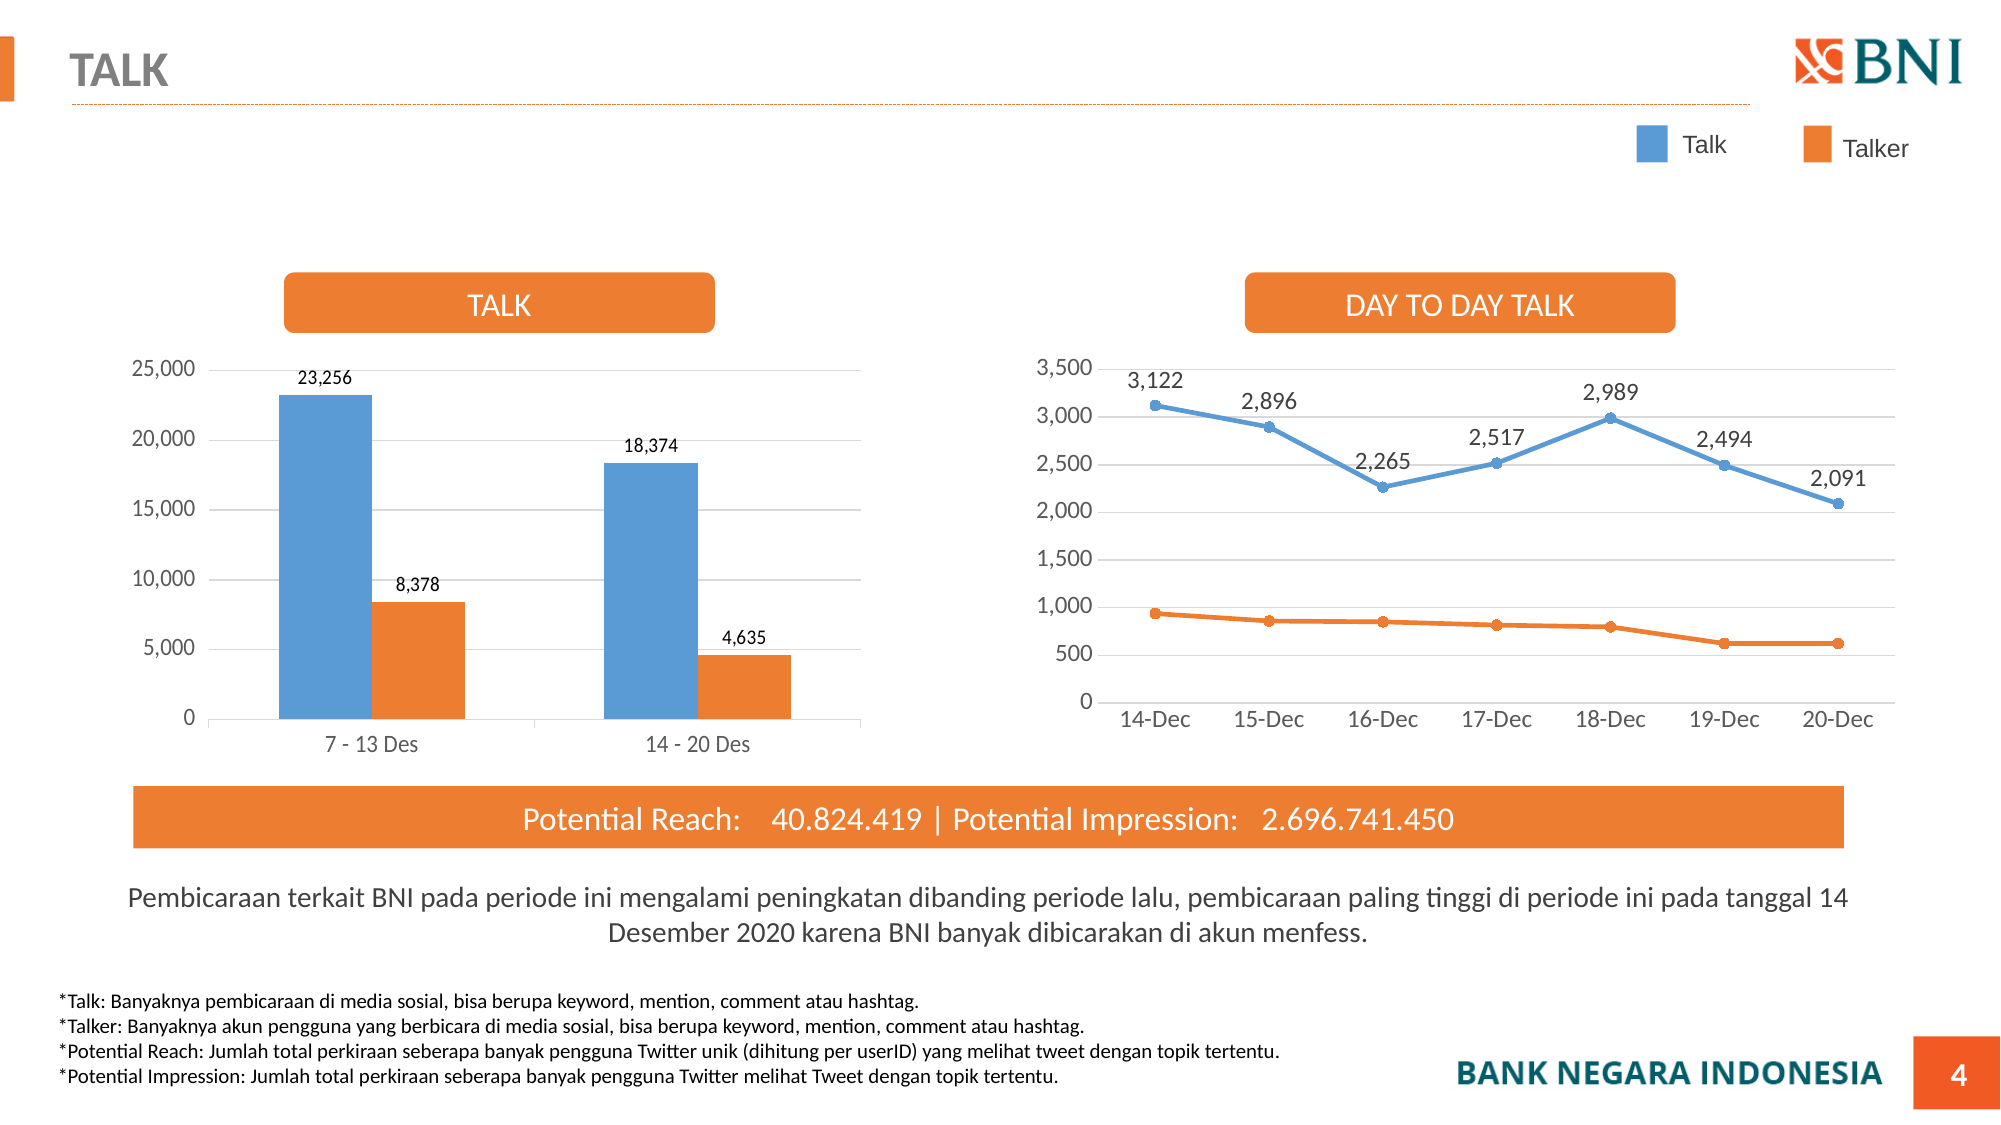

# TALK
Talk
Talker

### Chart

| Category | Talk | Talker |
|---|---|---|
| 7 - 13 Des | 23256.0 | 8378.0 |
| 14 - 20 Des | 18374.0 | 4635.0 |
DAY TO DAY TALK
TALK

### Chart

| Category | Talk | Talker |
|---|---|---|
| 44179 | 3122.0 | 938.0 |
| 44180 | 2896.0 | 860.0 |
| 44181 | 2265.0 | 851.0 |
| 44182 | 2517.0 | 817.0 |
| 44183 | 2989.0 | 798.0 |
| 44184 | 2494.0 | 624.0 |
| 44185 | 2091.0 | 623.0 |
Potential Reach:    40.824.419 | Potential Impression:   2.696.741.450
Pembicaraan terkait BNI pada periode ini mengalami peningkatan dibanding periode lalu, pembicaraan paling tinggi di periode ini pada tanggal 14 Desember 2020 karena BNI banyak dibicarakan di akun menfess.
*Talk: Banyaknya pembicaraan di media sosial, bisa berupa keyword, mention, comment atau hashtag.
*Talker: Banyaknya akun pengguna yang berbicara di media sosial, bisa berupa keyword, mention, comment atau hashtag.
*Potential Reach: Jumlah total perkiraan seberapa banyak pengguna Twitter unik (dihitung per userID) yang melihat tweet dengan topik tertentu.
*Potential Impression: Jumlah total perkiraan seberapa banyak pengguna Twitter melihat Tweet dengan topik tertentu.
4